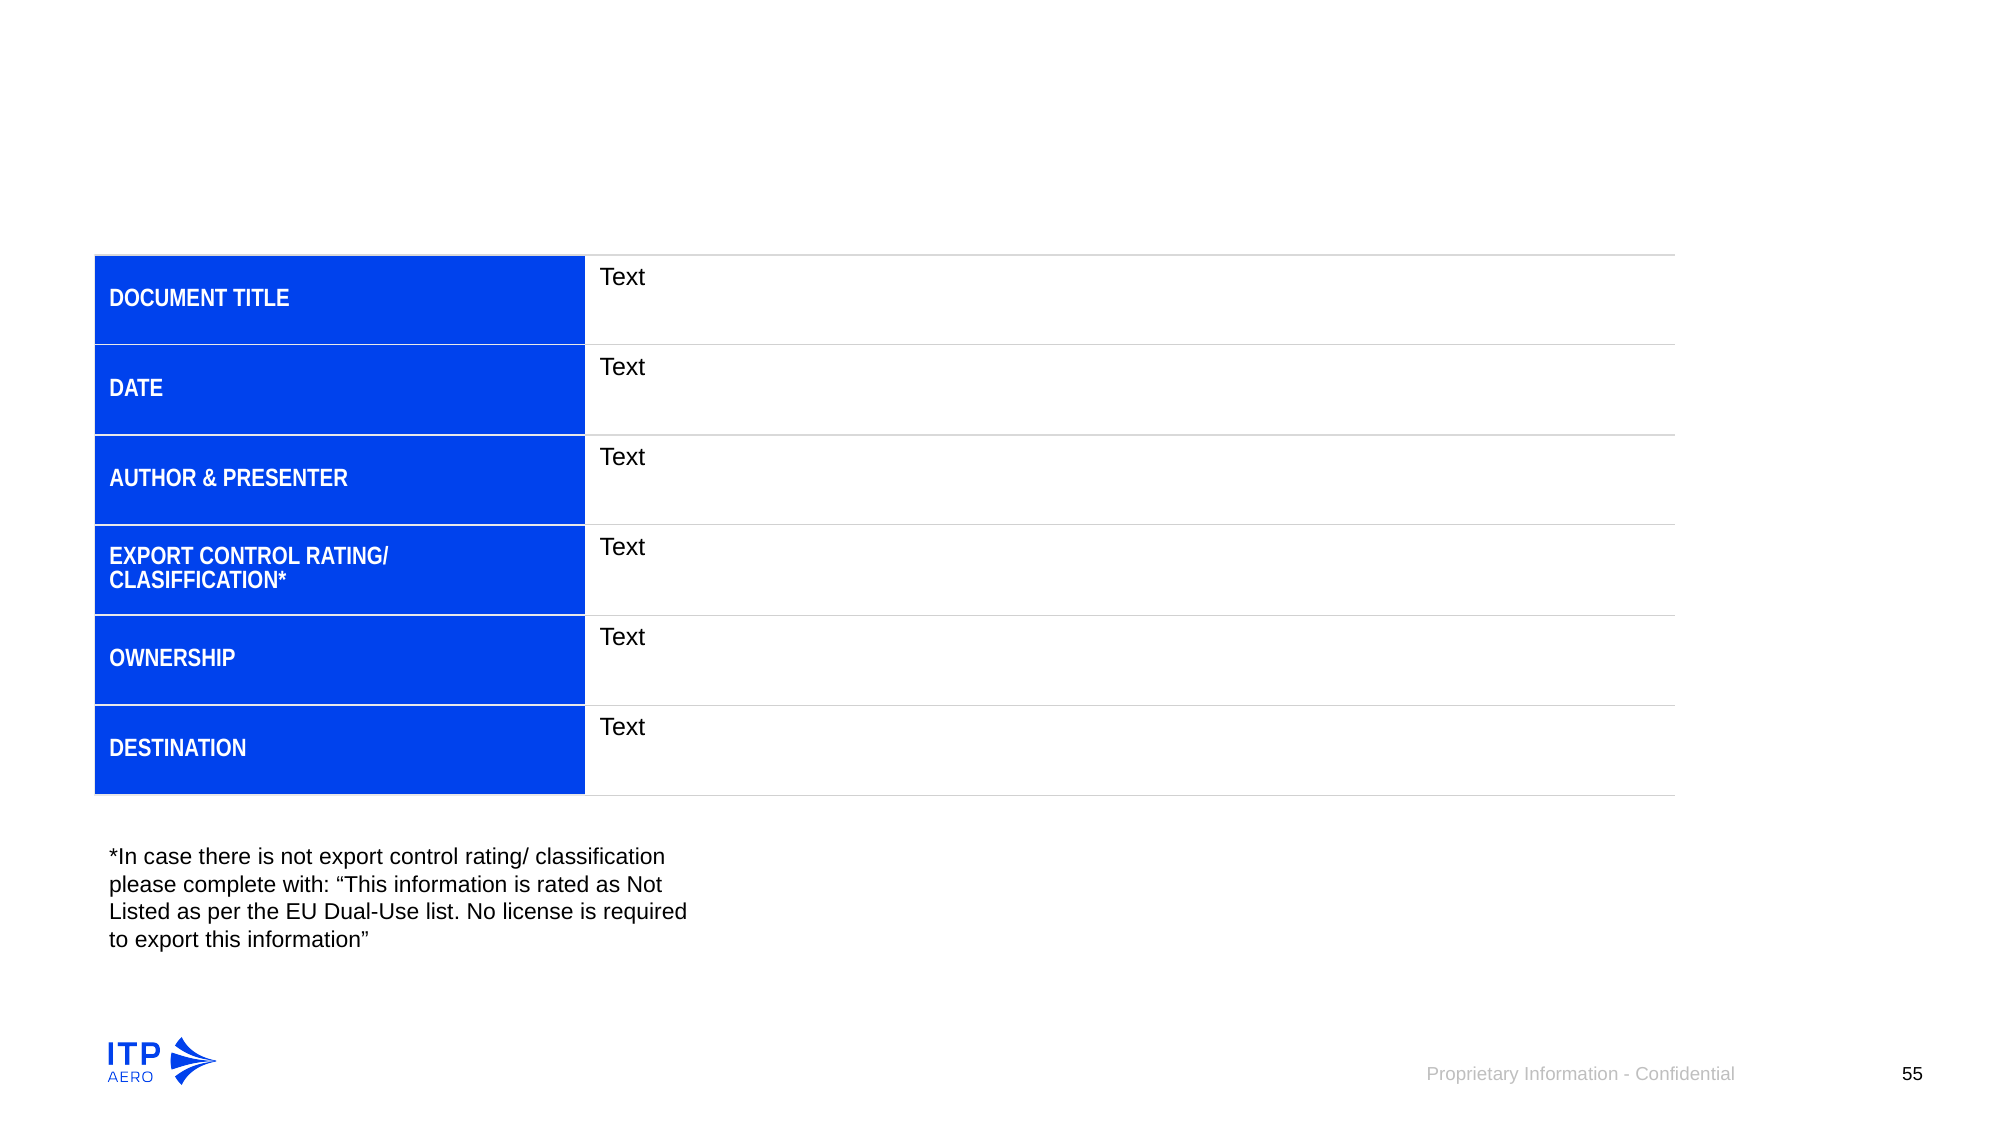

| DOCUMENT TITLE | Text |
| --- | --- |
| DATE | Text |
| AUTHOR & PRESENTER | Text |
| EXPORT CONTROL RATING/ CLASIFFICATION\* | Text |
| OWNERSHIP | Text |
| DESTINATION | Text |
*In case there is not export control rating/ classification please complete with: “This information is rated as Not Listed as per the EU Dual-Use list. No license is required to export this information”
Proprietary Information - Confidential
55